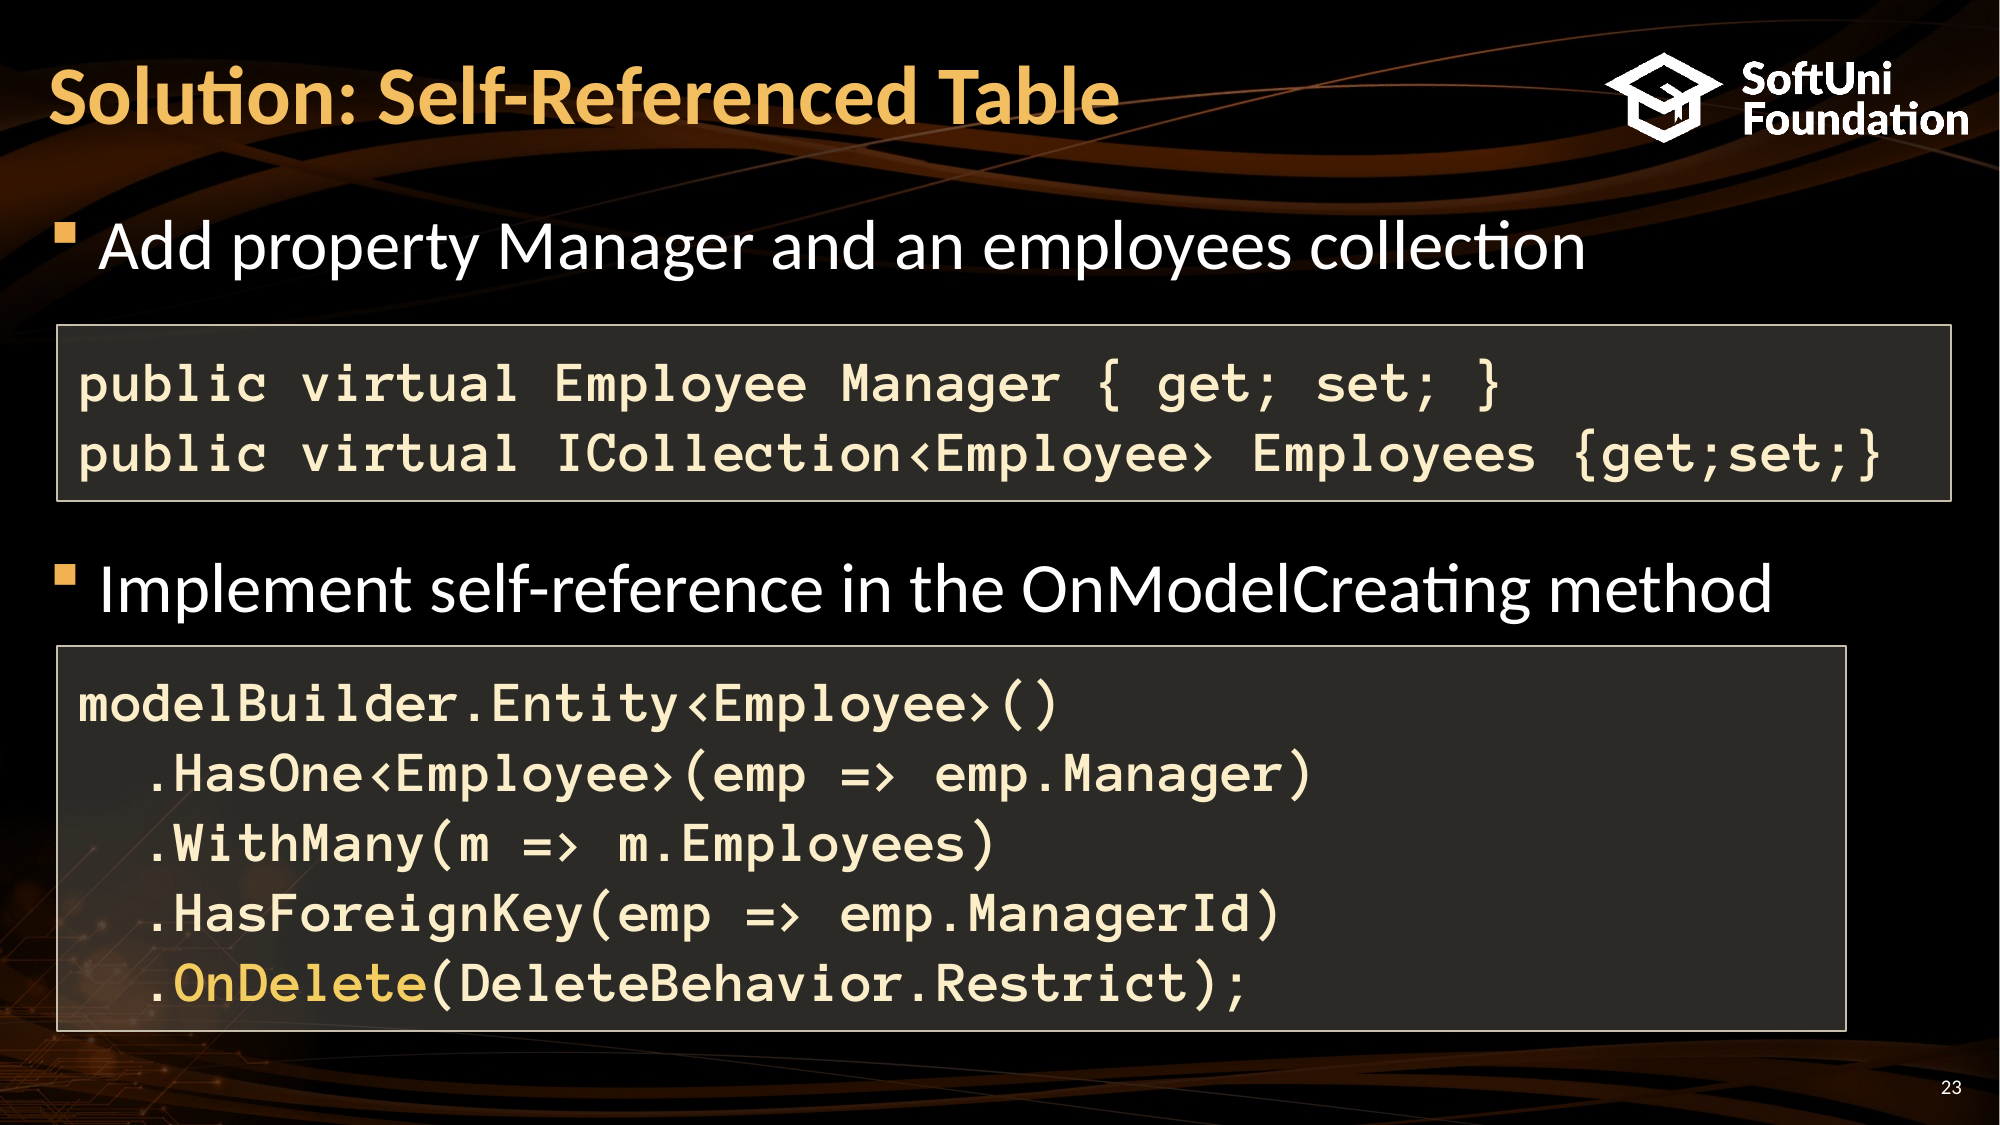

# Solution: Self-Referenced Table
Add property Manager and an employees collection

Implement self-reference in the OnModelCreating method

public virtual Employee Manager { get; set; }
public virtual ICollection<Employee> Employees {get;set;}
modelBuilder.Entity<Employee>()
  .HasOne<Employee>(emp => emp.Manager)
  .WithMany(m => m.Employees)
  .HasForeignKey(emp => emp.ManagerId)
  .OnDelete(DeleteBehavior.Restrict);
23